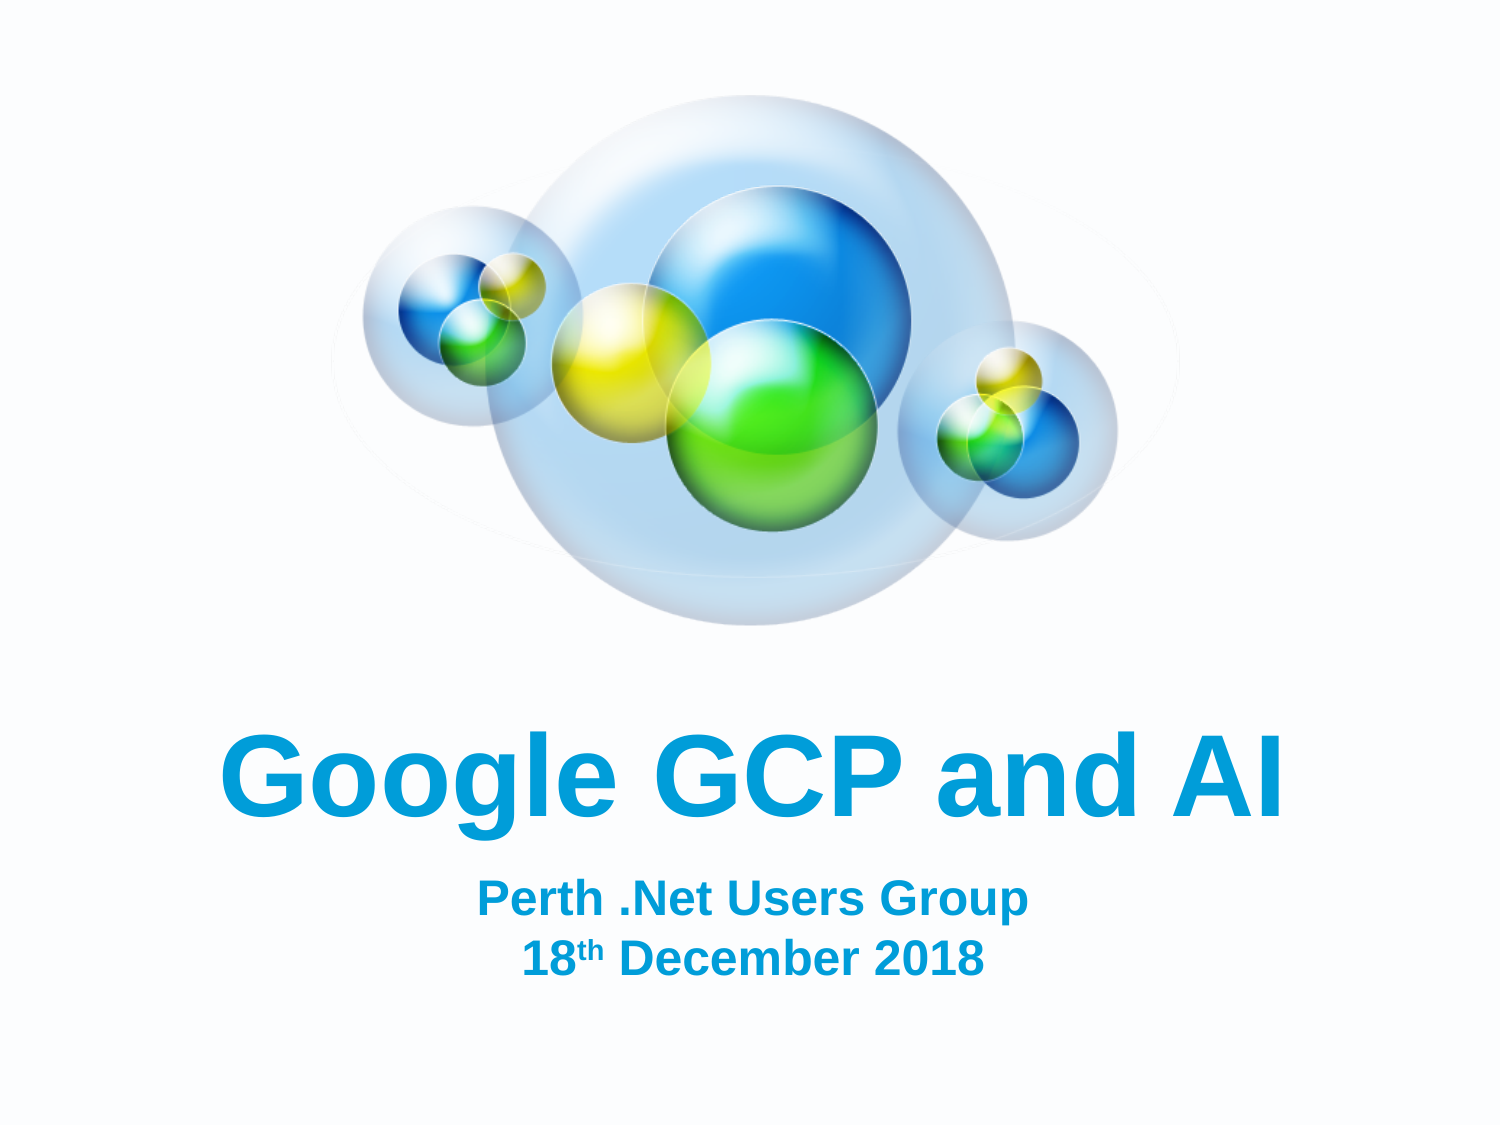

# Google GCP and AI
Perth .Net Users Group
18th December 2018